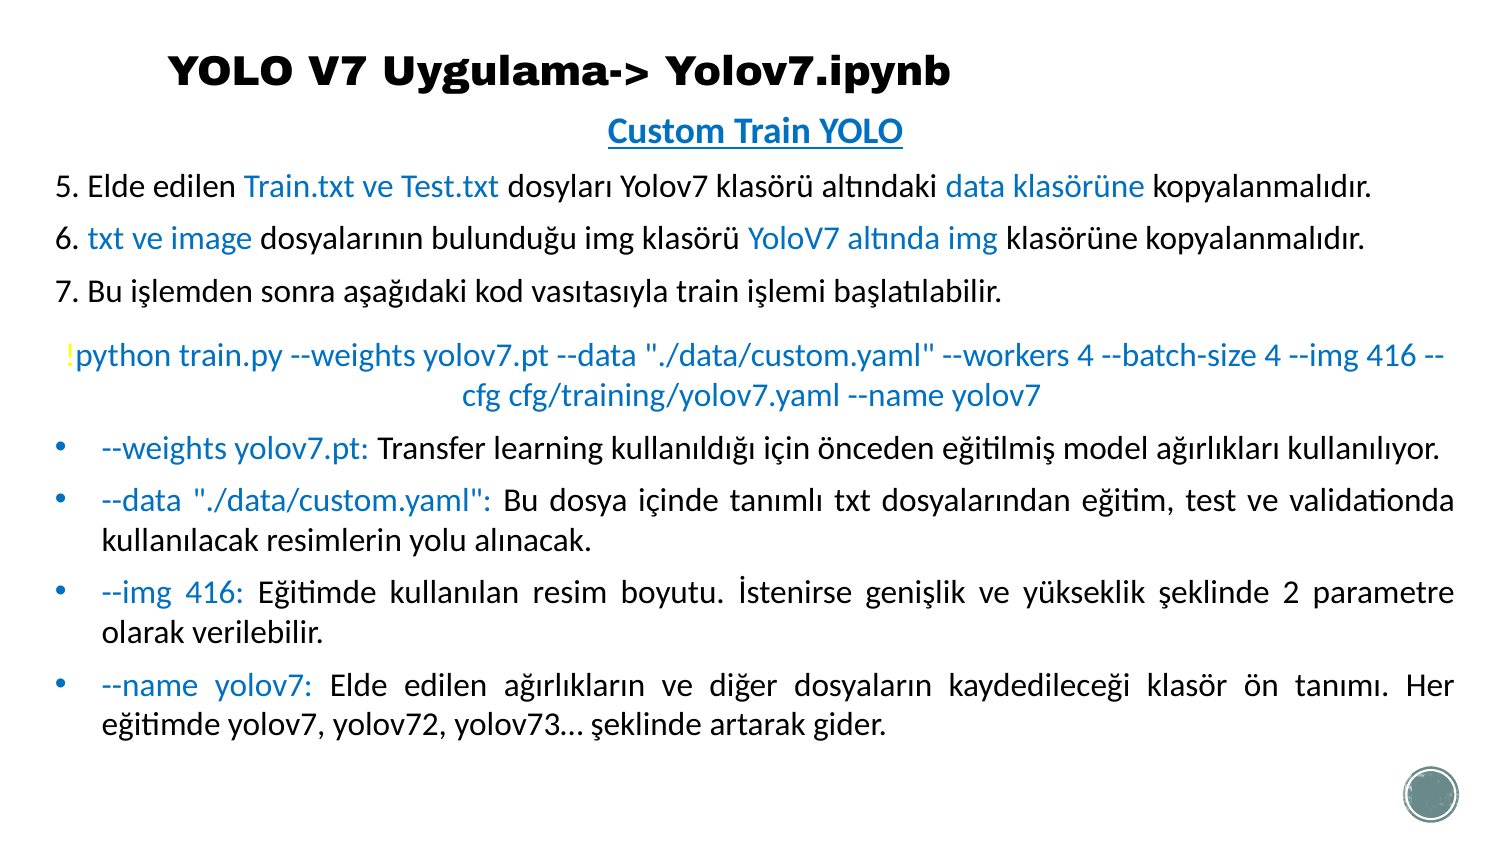

# YOLO V7 Uygulama-> Yolov7.ipynb
Custom Train YOLO
5. Elde edilen Train.txt ve Test.txt dosyları Yolov7 klasörü altındaki data klasörüne kopyalanmalıdır.
6. txt ve image dosyalarının bulunduğu img klasörü YoloV7 altında img klasörüne kopyalanmalıdır.
7. Bu işlemden sonra aşağıdaki kod vasıtasıyla train işlemi başlatılabilir.
!python train.py --weights yolov7.pt --data "./data/custom.yaml" --workers 4 --batch-size 4 --img 416 --cfg cfg/training/yolov7.yaml --name yolov7
--weights yolov7.pt: Transfer learning kullanıldığı için önceden eğitilmiş model ağırlıkları kullanılıyor.
--data "./data/custom.yaml": Bu dosya içinde tanımlı txt dosyalarından eğitim, test ve validationda kullanılacak resimlerin yolu alınacak.
--img 416: Eğitimde kullanılan resim boyutu. İstenirse genişlik ve yükseklik şeklinde 2 parametre olarak verilebilir.
--name yolov7: Elde edilen ağırlıkların ve diğer dosyaların kaydedileceği klasör ön tanımı. Her eğitimde yolov7, yolov72, yolov73… şeklinde artarak gider.